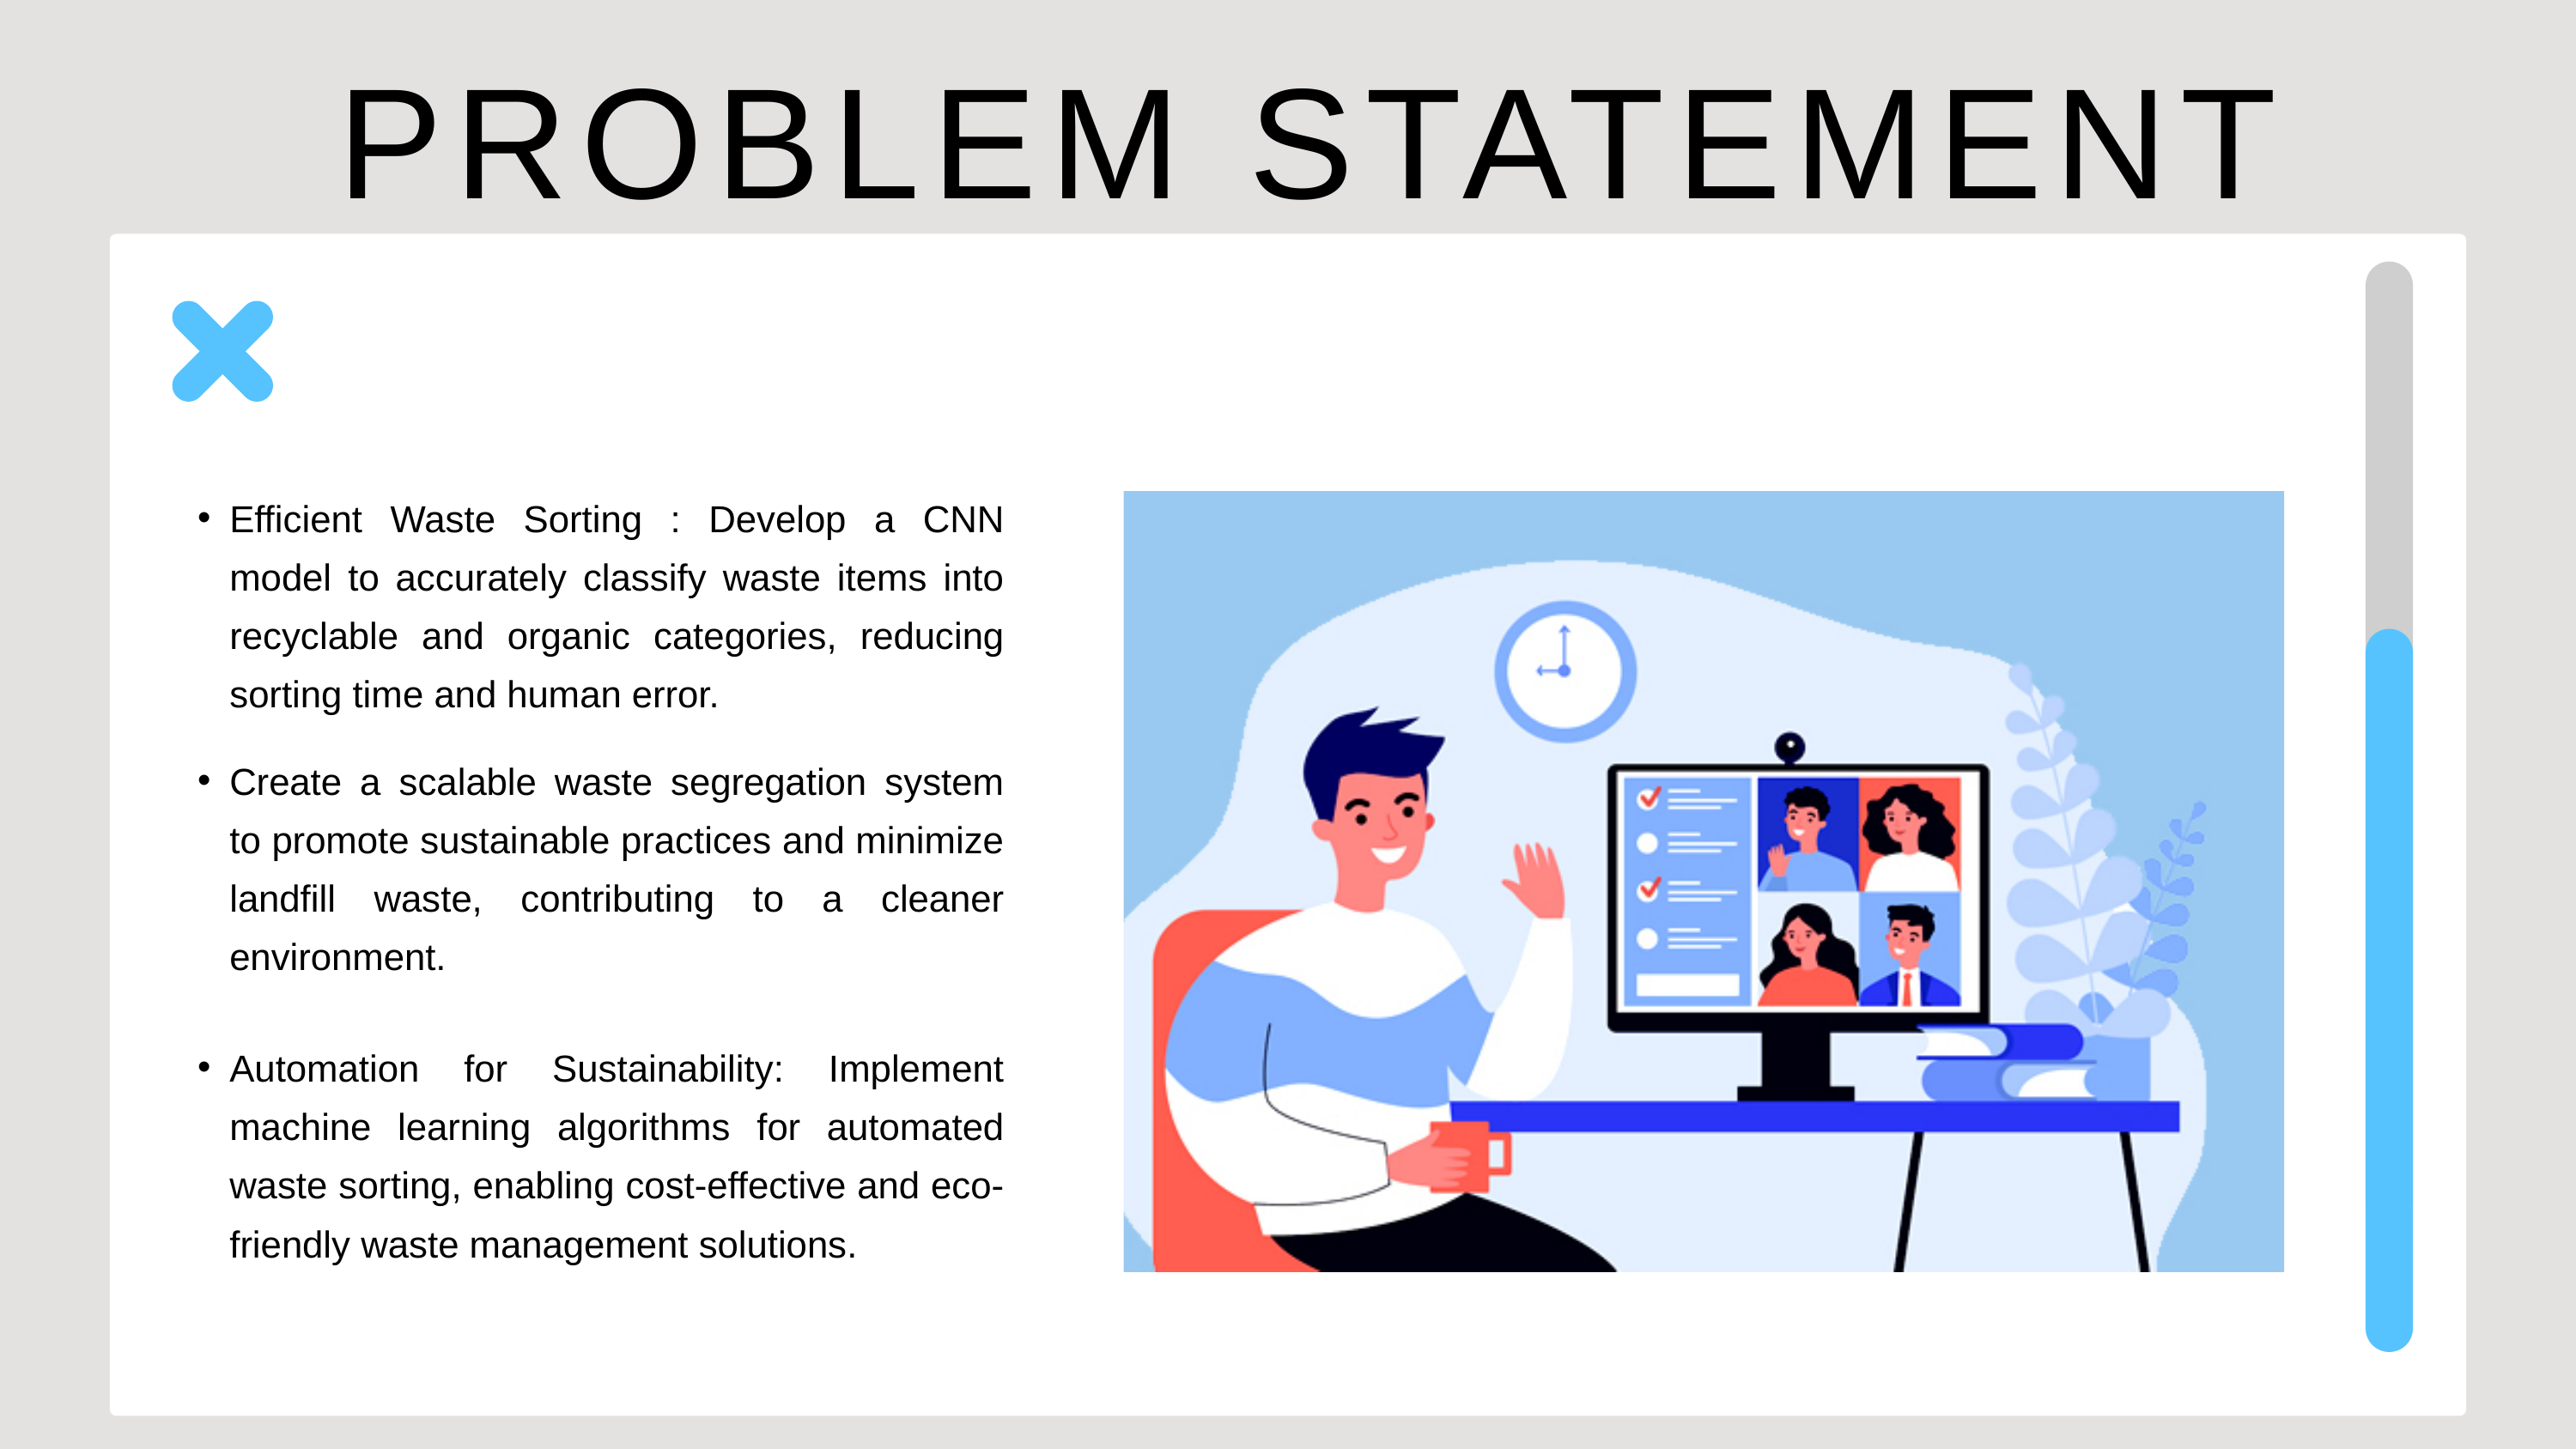

PROBLEM STATEMENT

Efficient Waste Sorting : Develop a CNN model to accurately classify waste items into recyclable and organic categories, reducing sorting time and human error.

Create a scalable waste segregation system to promote sustainable practices and minimize landfill waste, contributing to a cleaner environment.

Automation for Sustainability: Implement machine learning algorithms for automated waste sorting, enabling cost-effective and eco-friendly waste management solutions.